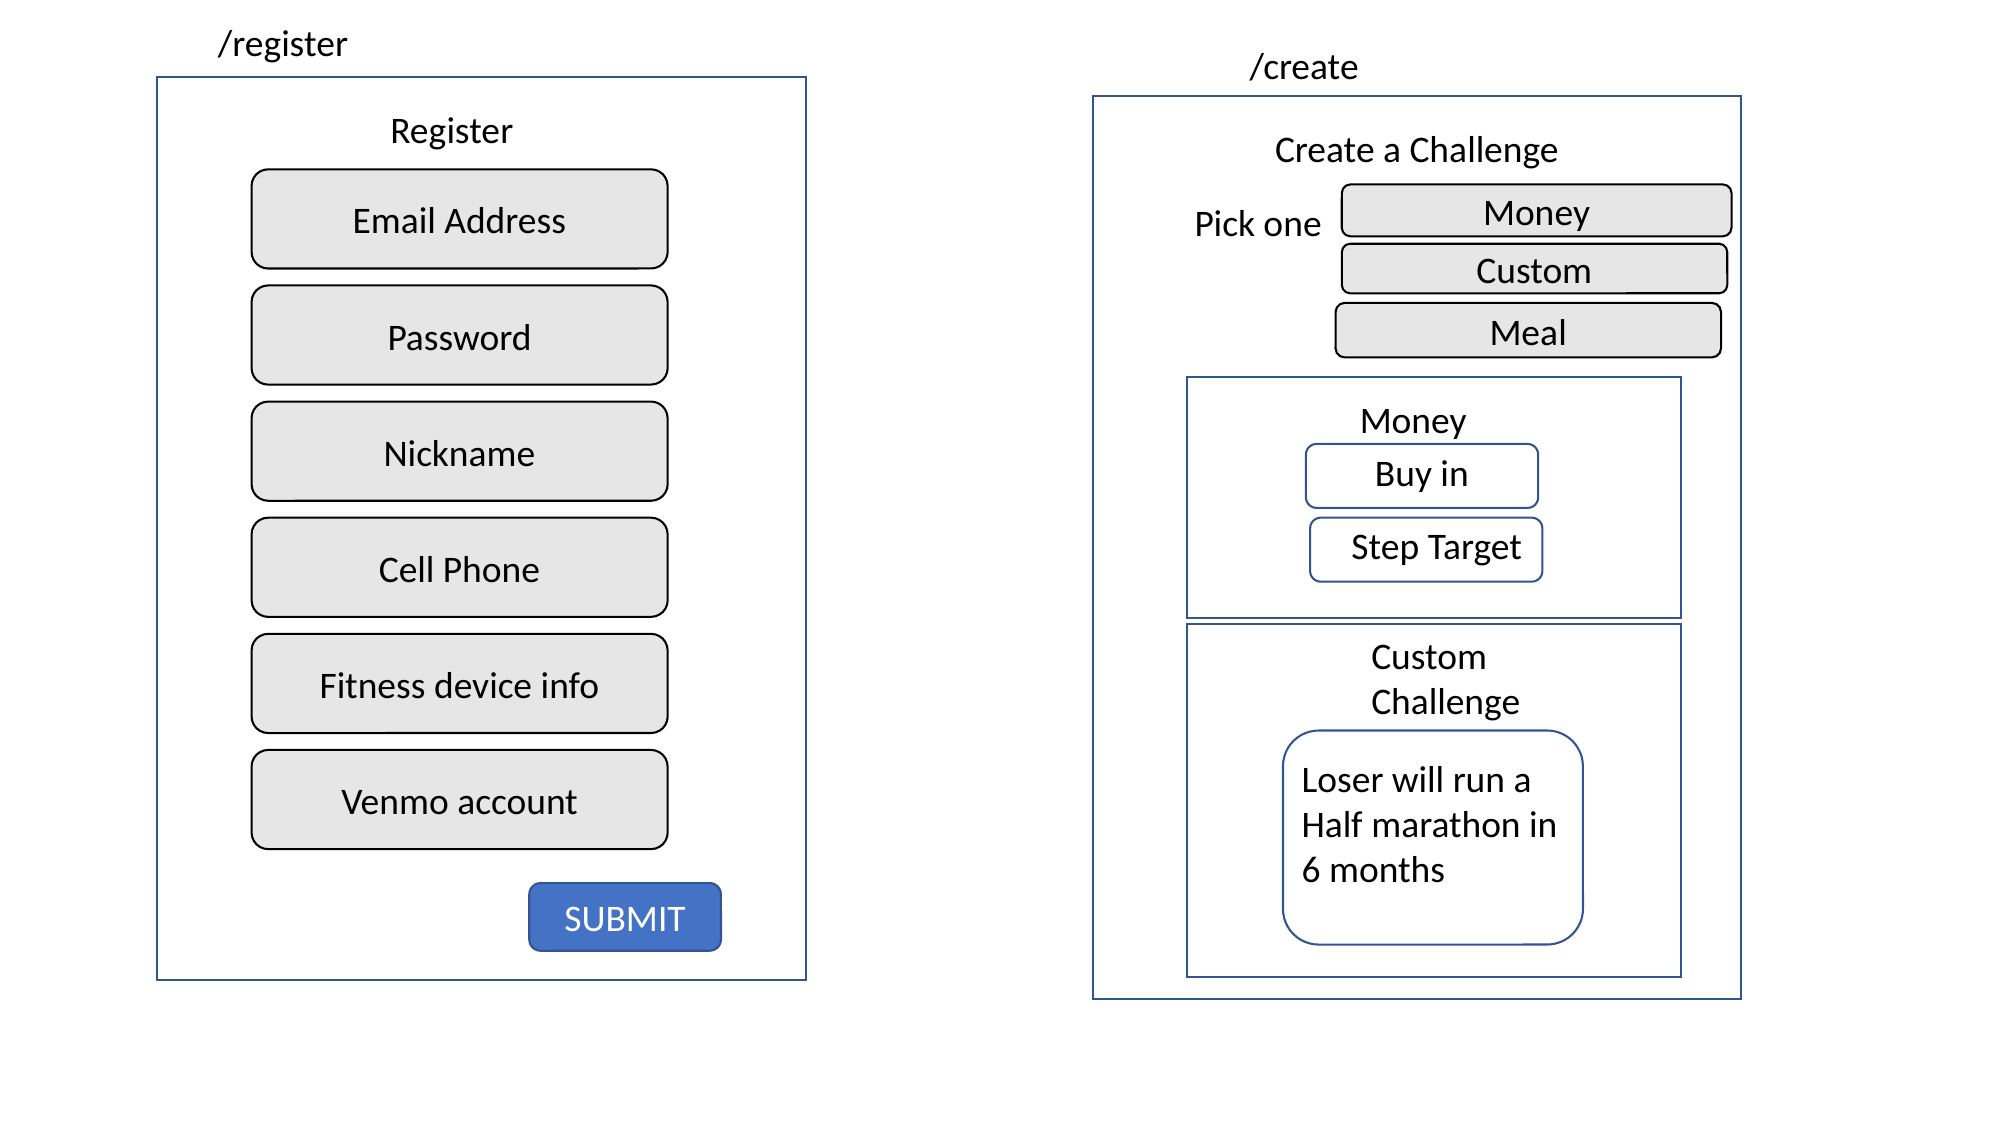

/register
/create

Register
Create a Challenge
Email Address
Money
Pick one
Custom
Password
Meal

Money
Nickname
Buy in

Step Target
Cell Phone

Custom
Challenge
Fitness device info

Loser will run a
Half marathon in
6 months

Venmo account
SUBMIT